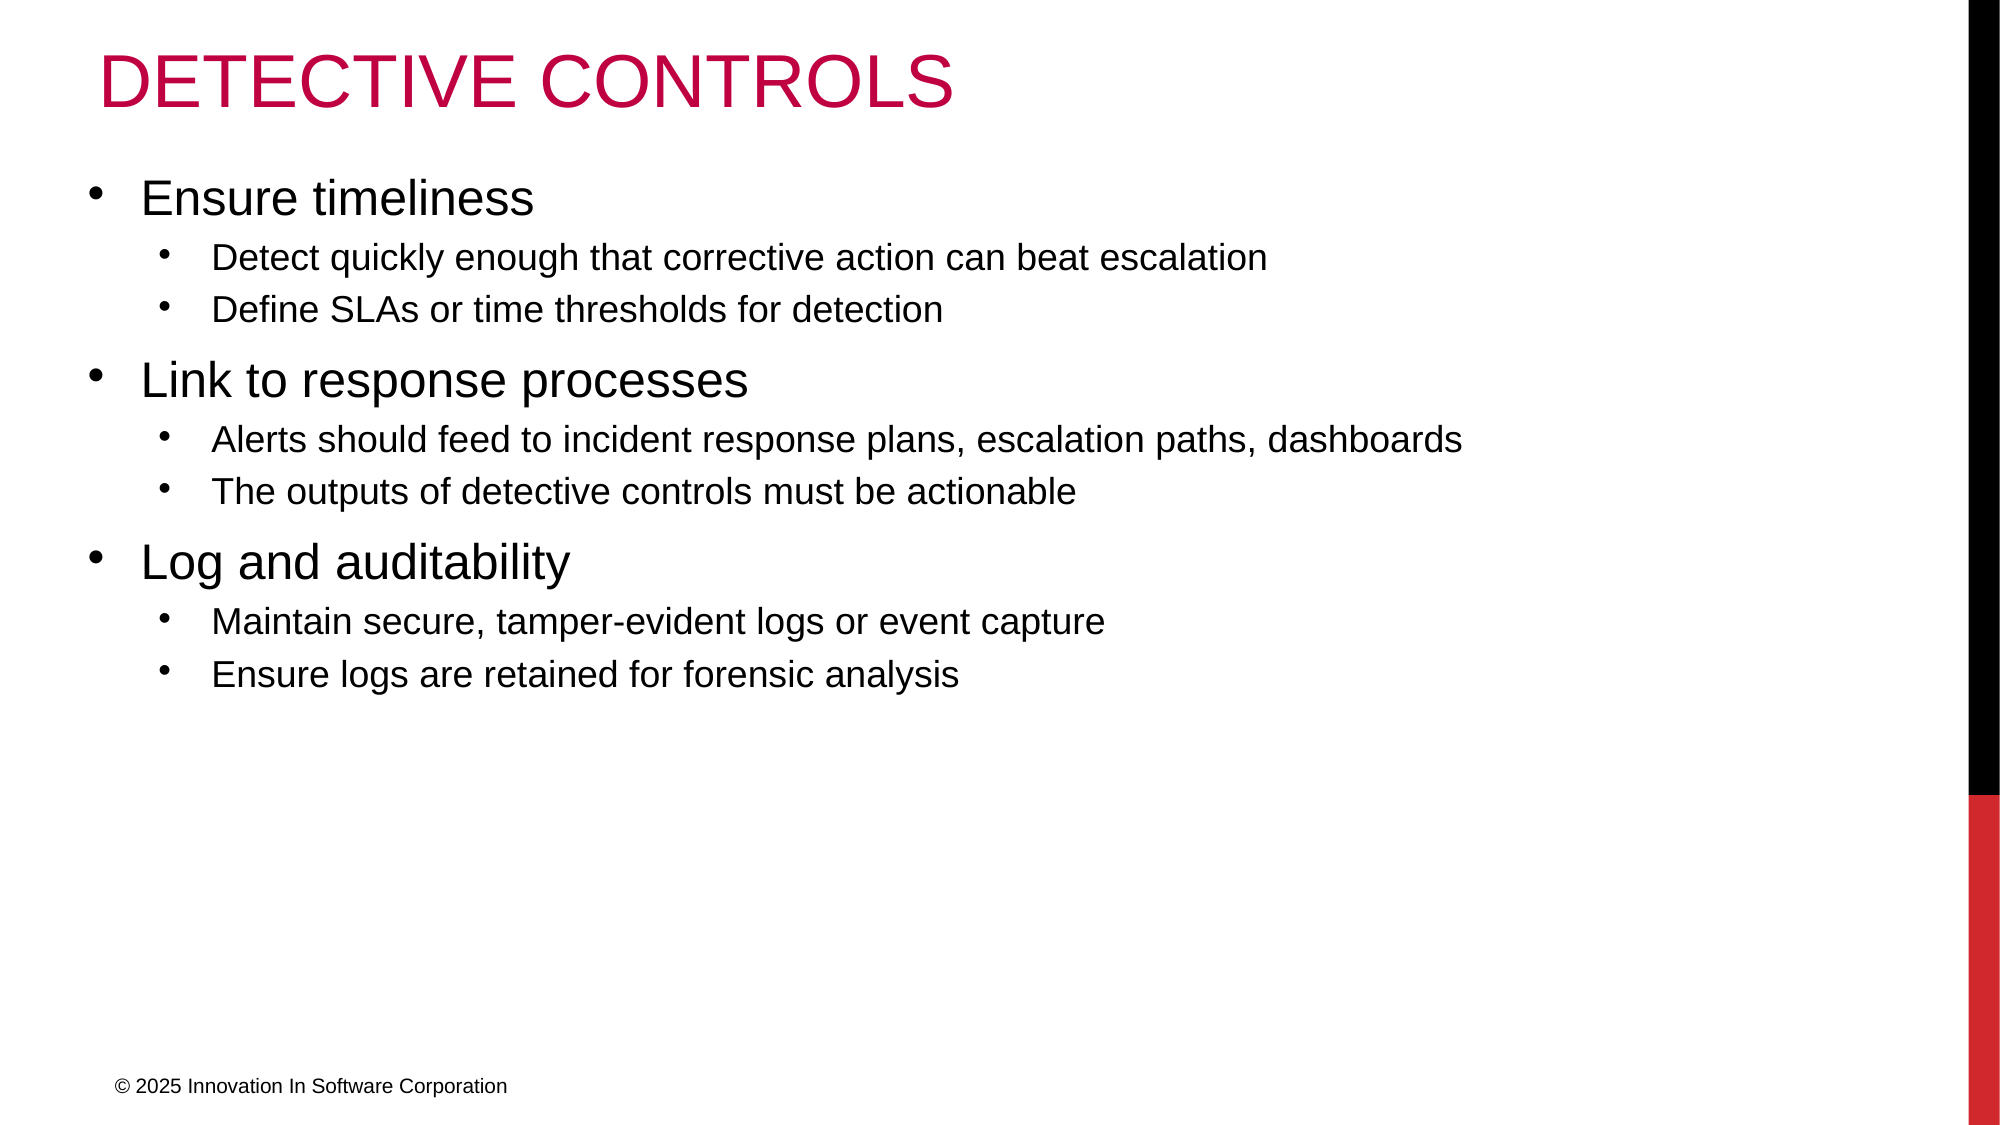

# Detective Controls
Ensure timeliness
Detect quickly enough that corrective action can beat escalation
Define SLAs or time thresholds for detection
Link to response processes
Alerts should feed to incident response plans, escalation paths, dashboards
The outputs of detective controls must be actionable
Log and auditability
Maintain secure, tamper-evident logs or event capture
Ensure logs are retained for forensic analysis

© 2025 Innovation In Software Corporation